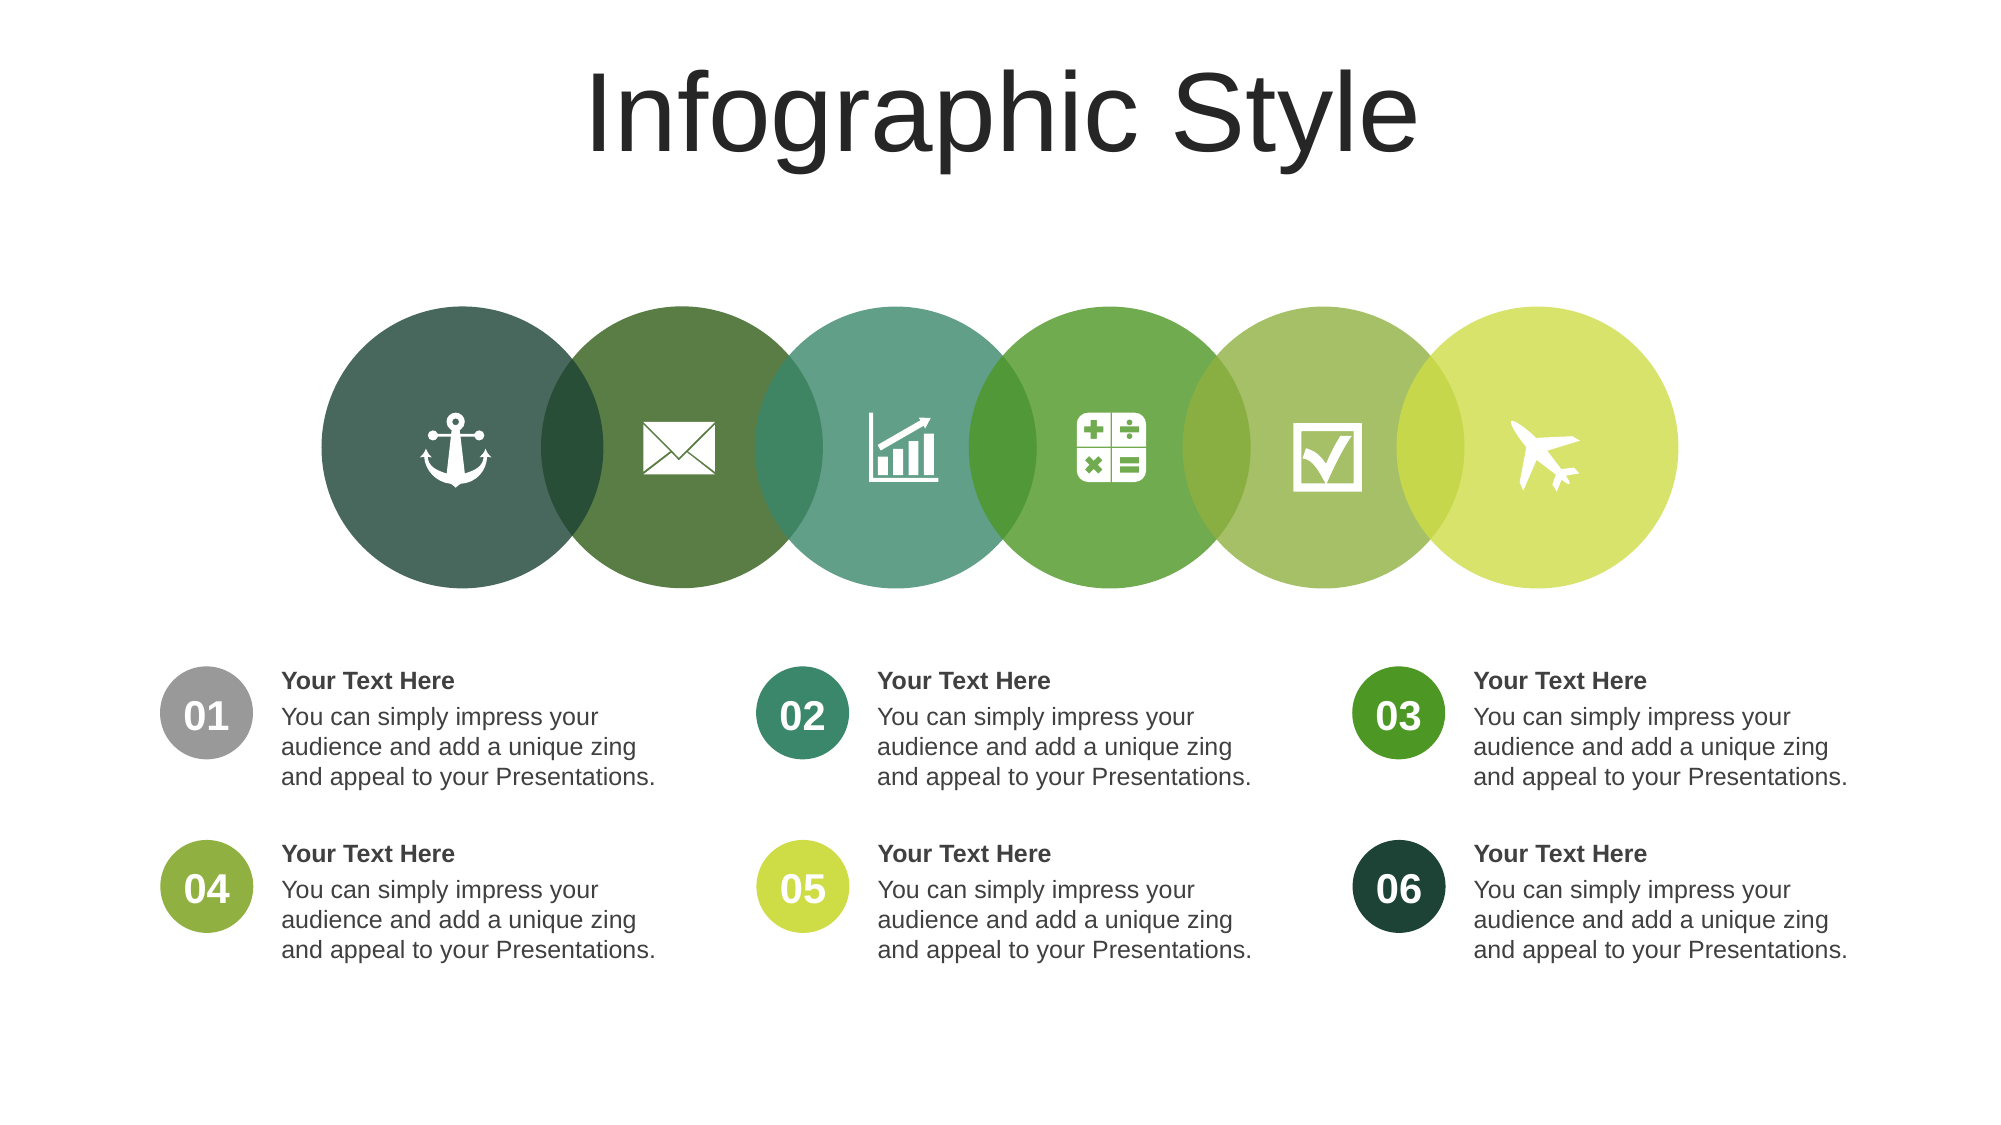

Infographic Style

Your Text Here
You can simply impress your audience and add a unique zing and appeal to your Presentations.
Your Text Here
You can simply impress your audience and add a unique zing and appeal to your Presentations.
Your Text Here
You can simply impress your audience and add a unique zing and appeal to your Presentations.

01

02

03
Your Text Here
You can simply impress your audience and add a unique zing and appeal to your Presentations.
Your Text Here
You can simply impress your audience and add a unique zing and appeal to your Presentations.
Your Text Here
You can simply impress your audience and add a unique zing and appeal to your Presentations.

04

05

06